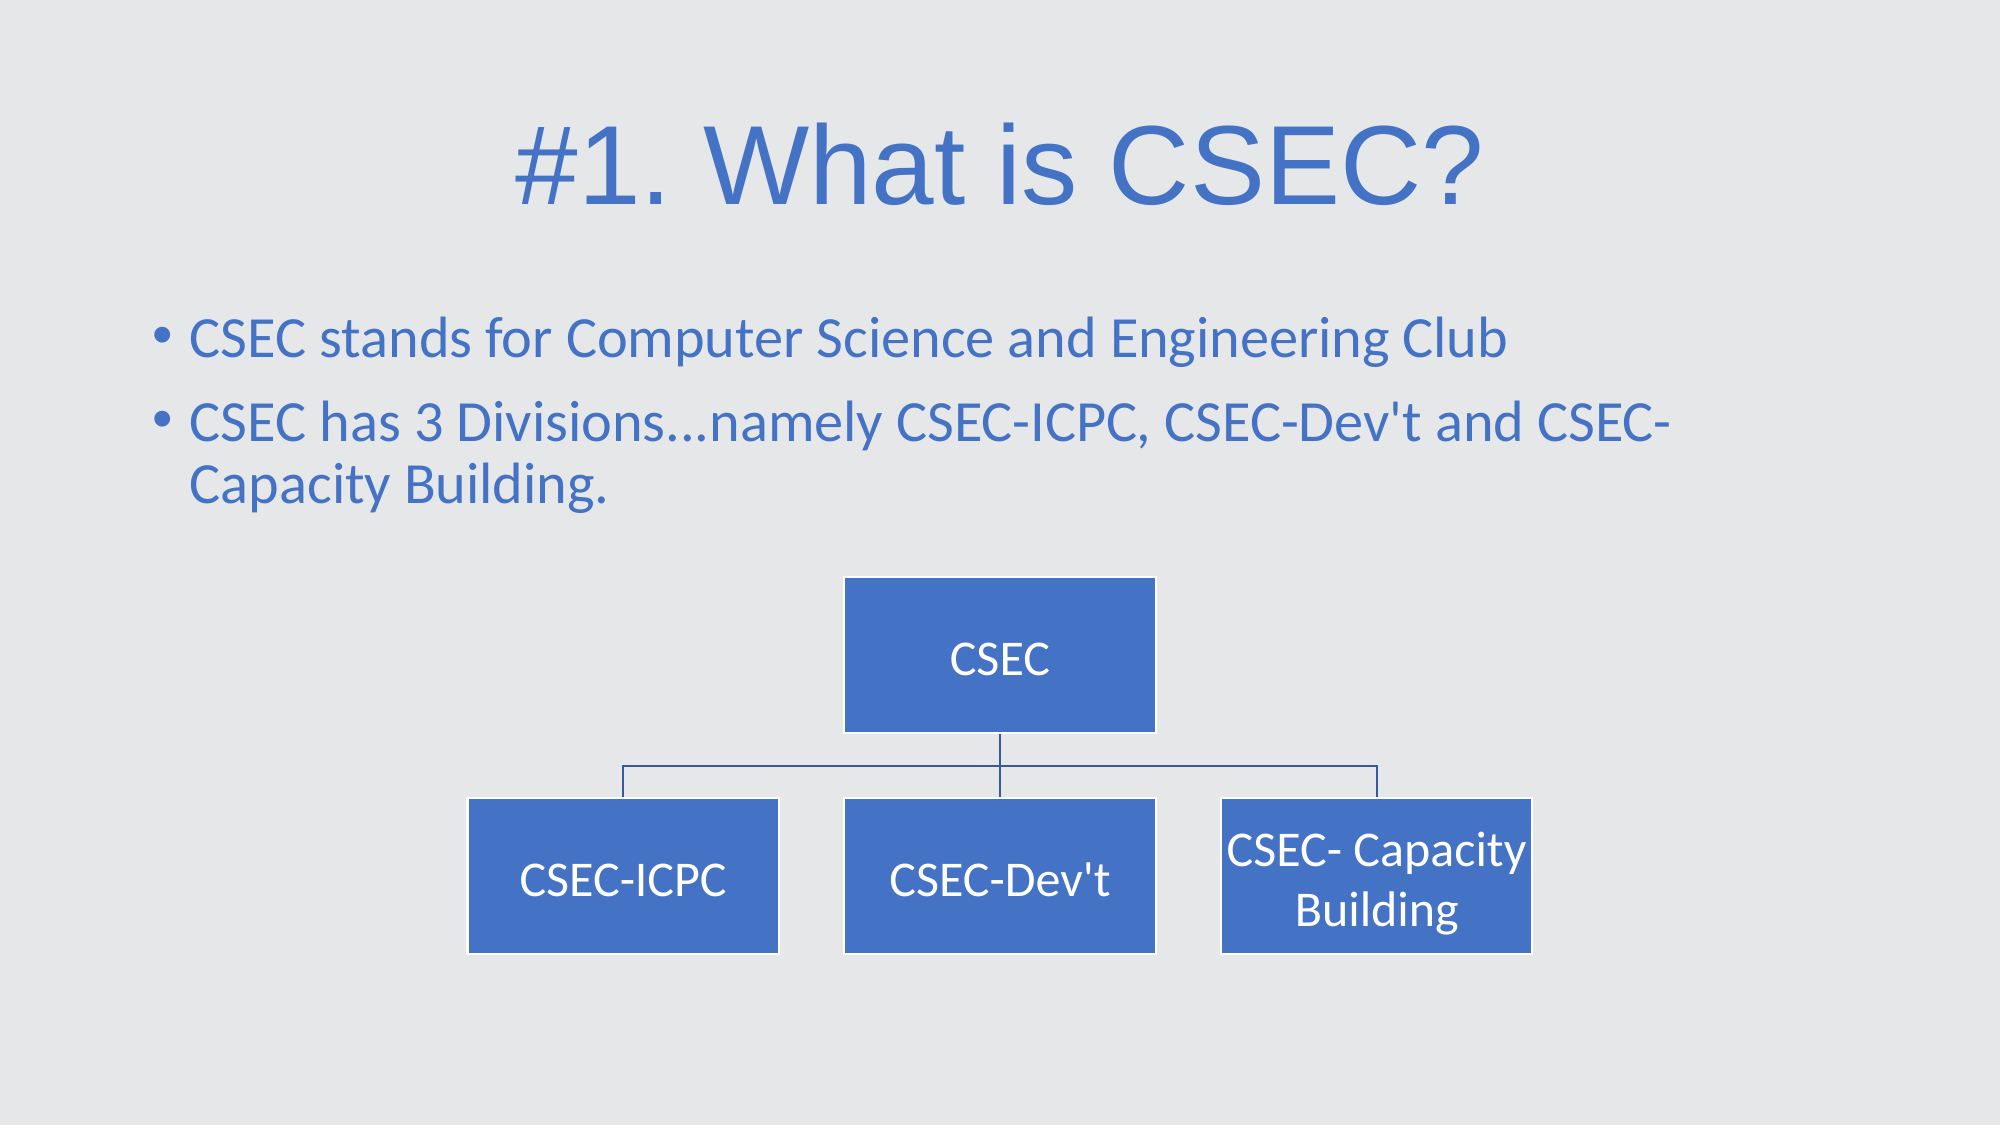

# #1. What is CSEC?
CSEC stands for Computer Science and Engineering Club
CSEC has 3 Divisions...namely CSEC-ICPC, CSEC-Dev't and CSEC-Capacity Building.
CSEC
CSEC-ICPC
CSEC-Dev't
CSEC- Capacity Building